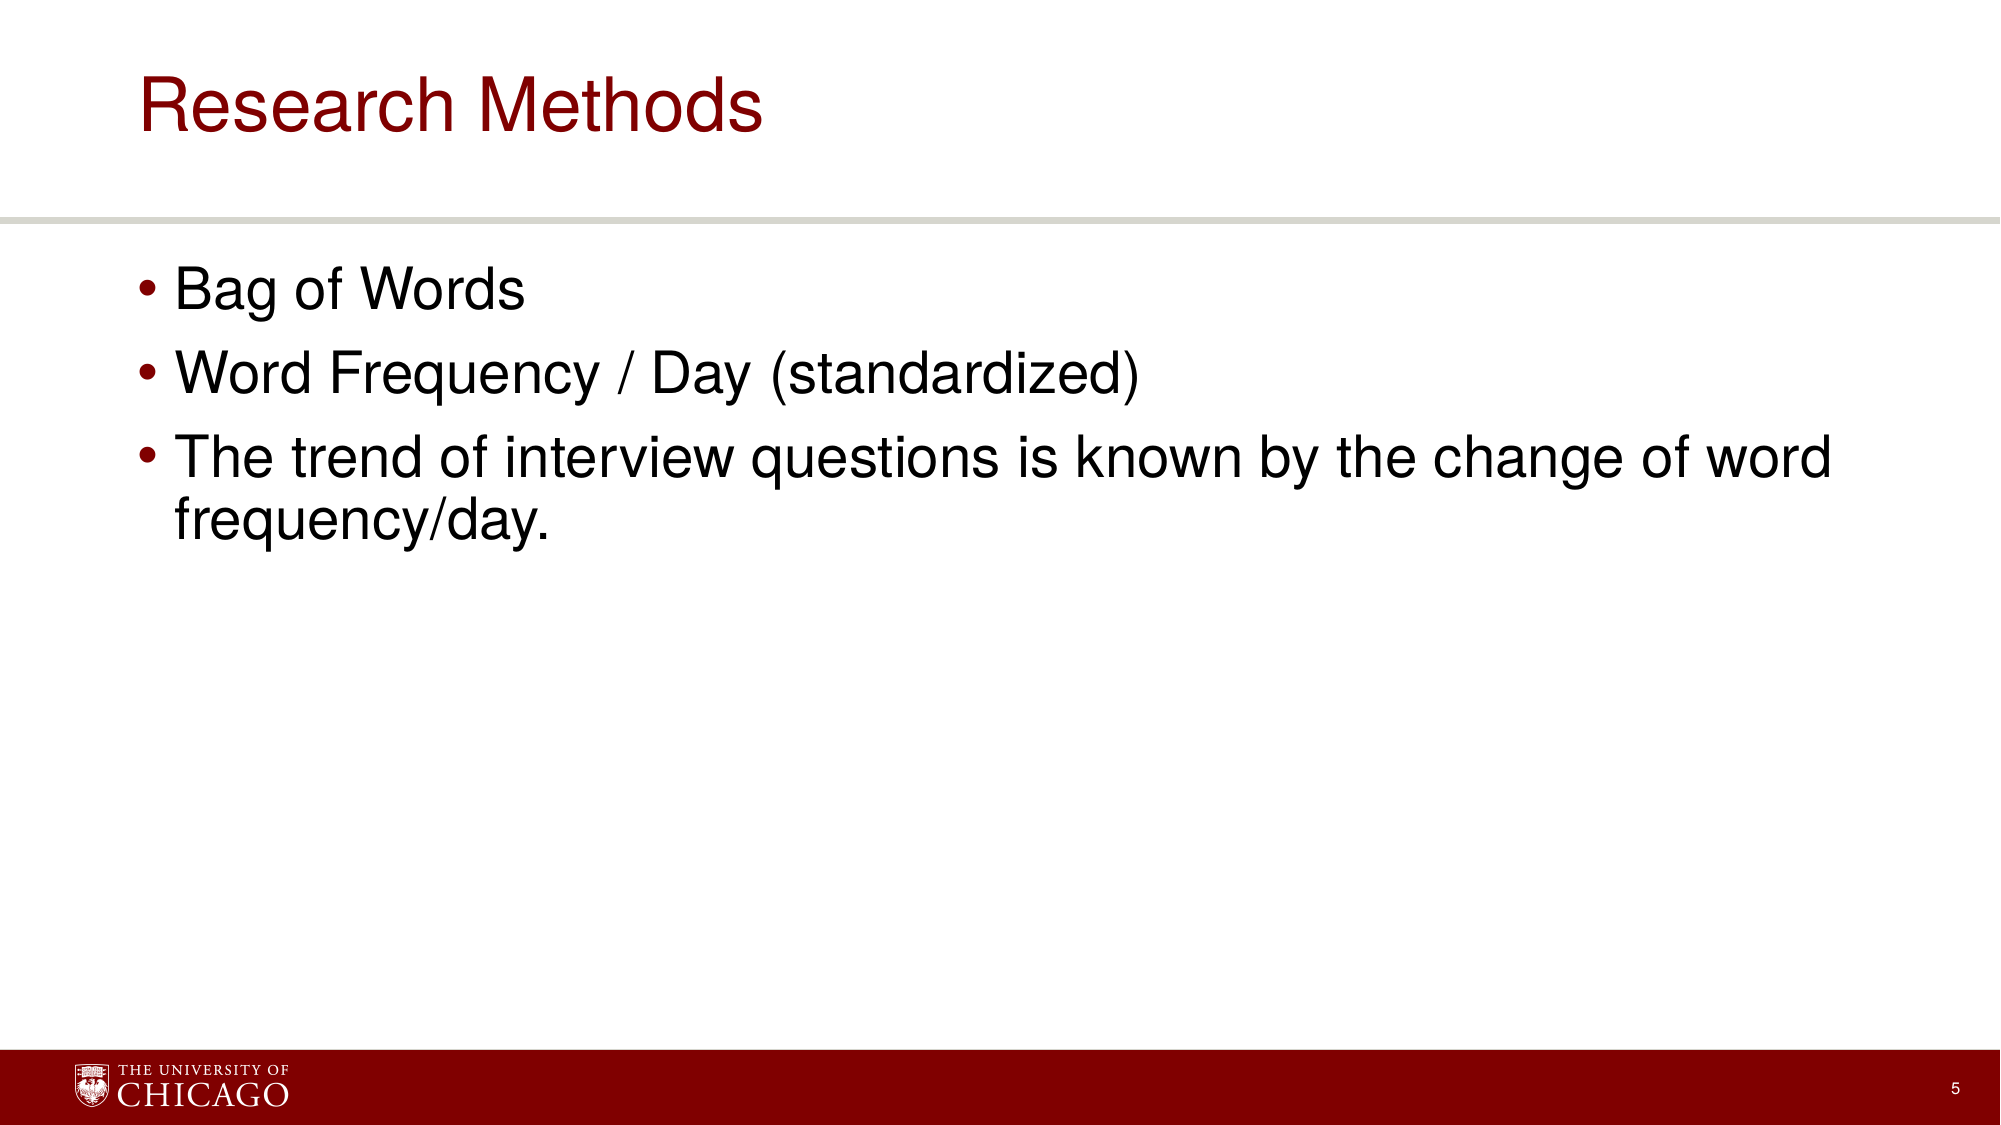

# Research Methods
Bag of Words
Word Frequency / Day (standardized)
The trend of interview questions is known by the change of word frequency/day.
5